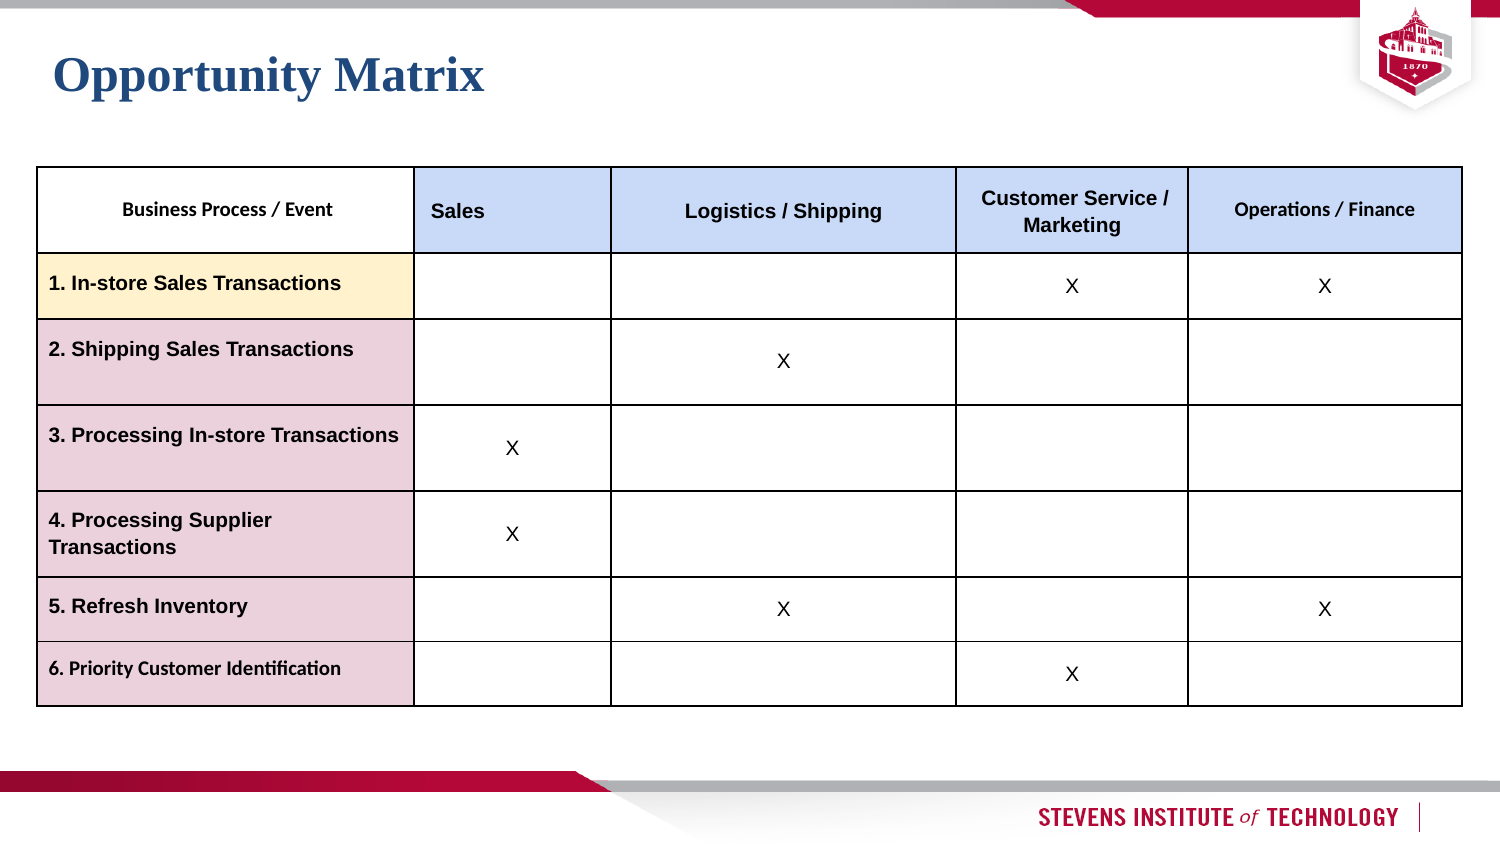

# Opportunity Matrix
| Business Process / Event | Sales | Logistics / Shipping | Customer Service / Marketing | Operations / Finance |
| --- | --- | --- | --- | --- |
| 1. In-store Sales Transactions |  |  | X | X |
| 2. Shipping Sales Transactions |  | X |  |  |
| 3. Processing In-store Transactions | X |  |  |  |
| 4. Processing Supplier Transactions | X |  |  |  |
| 5. Refresh Inventory |  | X |  | X |
| 6. Priority Customer Identification |  |  | X |  |